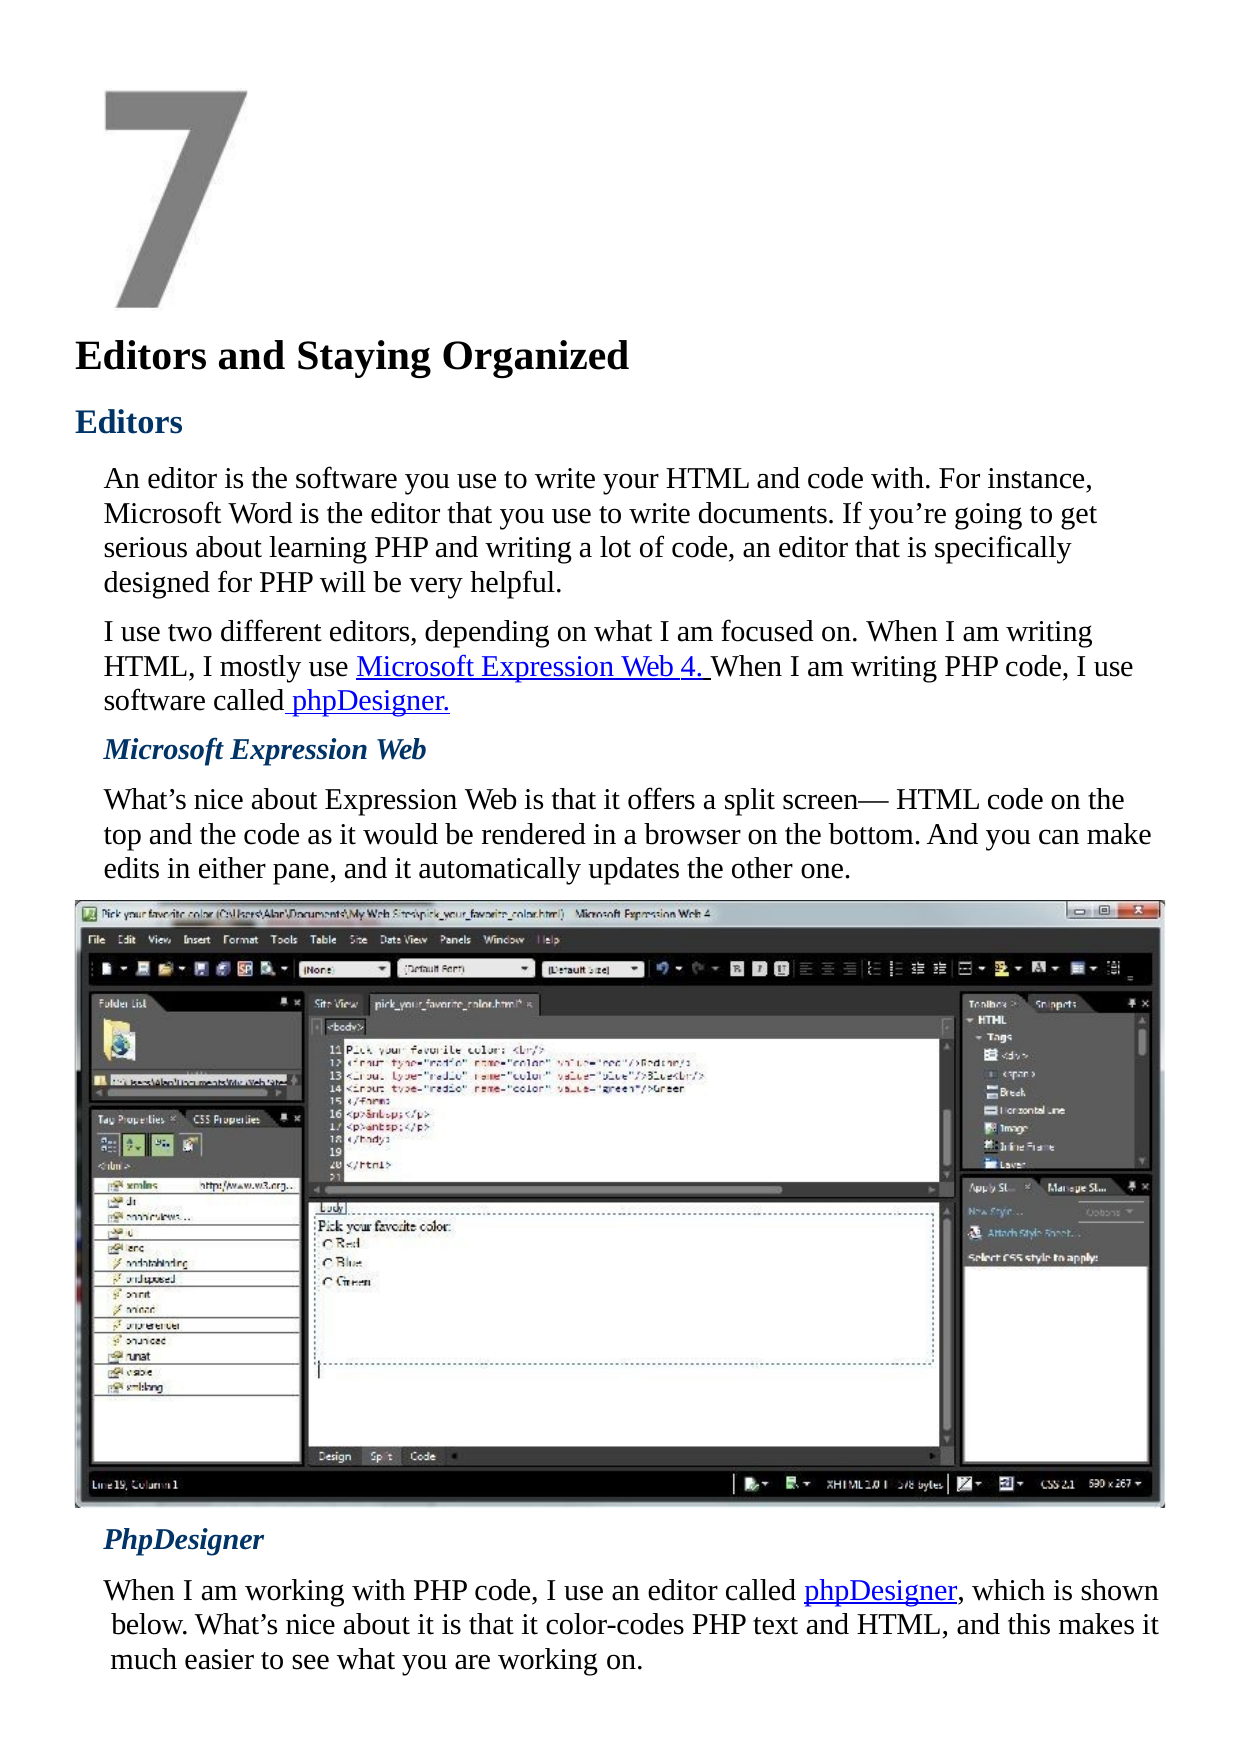

Editors and Staying Organized
Editors
An editor is the software you use to write your HTML and code with. For instance,  Microsoft Word is the editor that you use to write documents. If you’re going to get  serious about learning PHP and writing a lot of code, an editor that is specifically  designed for PHP will be very helpful.
I use two different editors, depending on what I am focused on. When I am writing  HTML, I mostly use Microsoft Expression Web 4. When I am writing PHP code, I use  software called phpDesigner.
Microsoft Expression Web
What’s nice about Expression Web is that it offers a split screen— HTML code on the  top and the code as it would be rendered in a browser on the bottom. And you can make  edits in either pane, and it automatically updates the other one.

PhpDesigner
When I am working with PHP code, I use an editor called phpDesigner, which is shown  below. What’s nice about it is that it color-codes PHP text and HTML, and this makes it  much easier to see what you are working on.